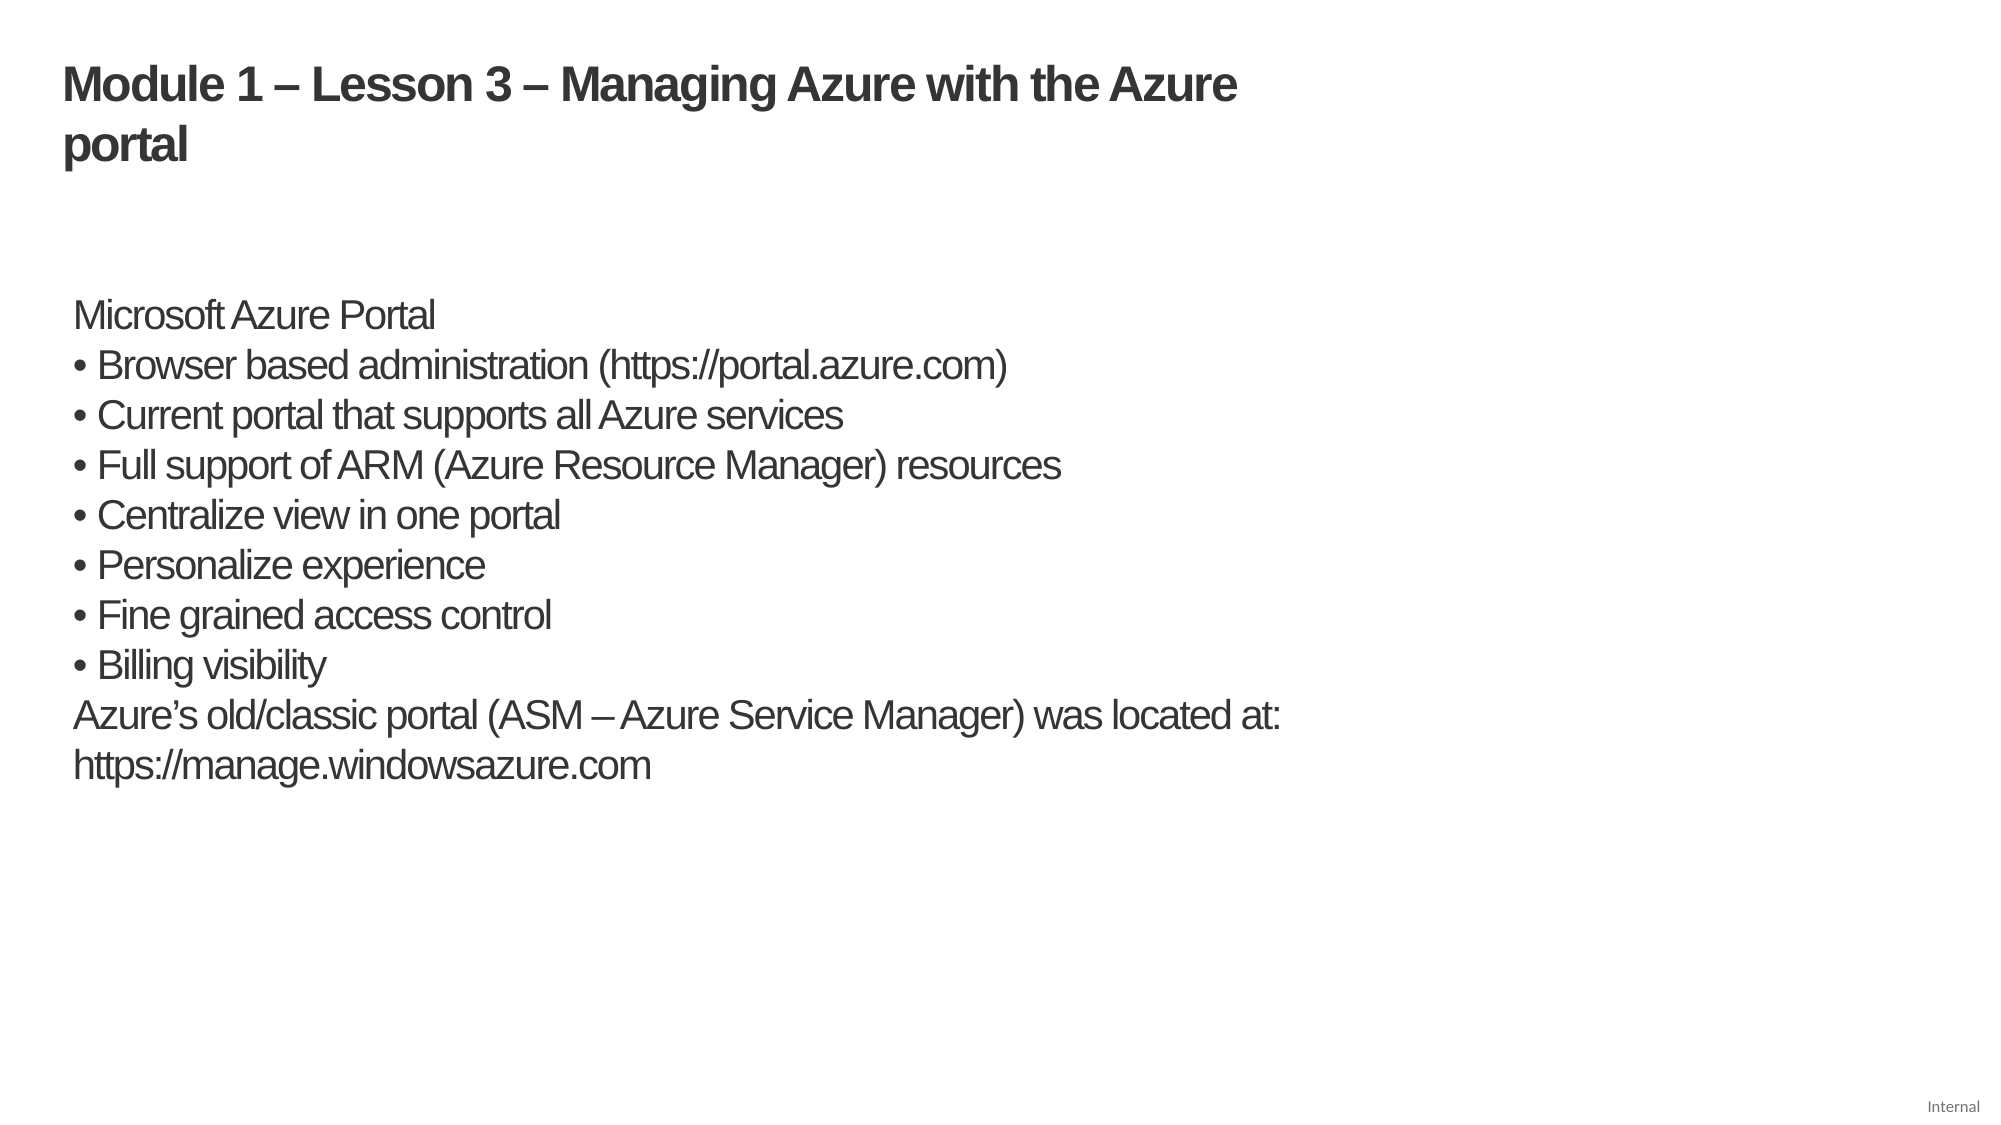

Module 1 – Lesson 3 – Managing Azure with the Azure portal
Microsoft Azure Portal
• Browser based administration (https://portal.azure.com)
• Current portal that supports all Azure services
• Full support of ARM (Azure Resource Manager) resources
• Centralize view in one portal
• Personalize experience
• Fine grained access control
• Billing visibility
Azure’s old/classic portal (ASM – Azure Service Manager) was located at: https://manage.windowsazure.com